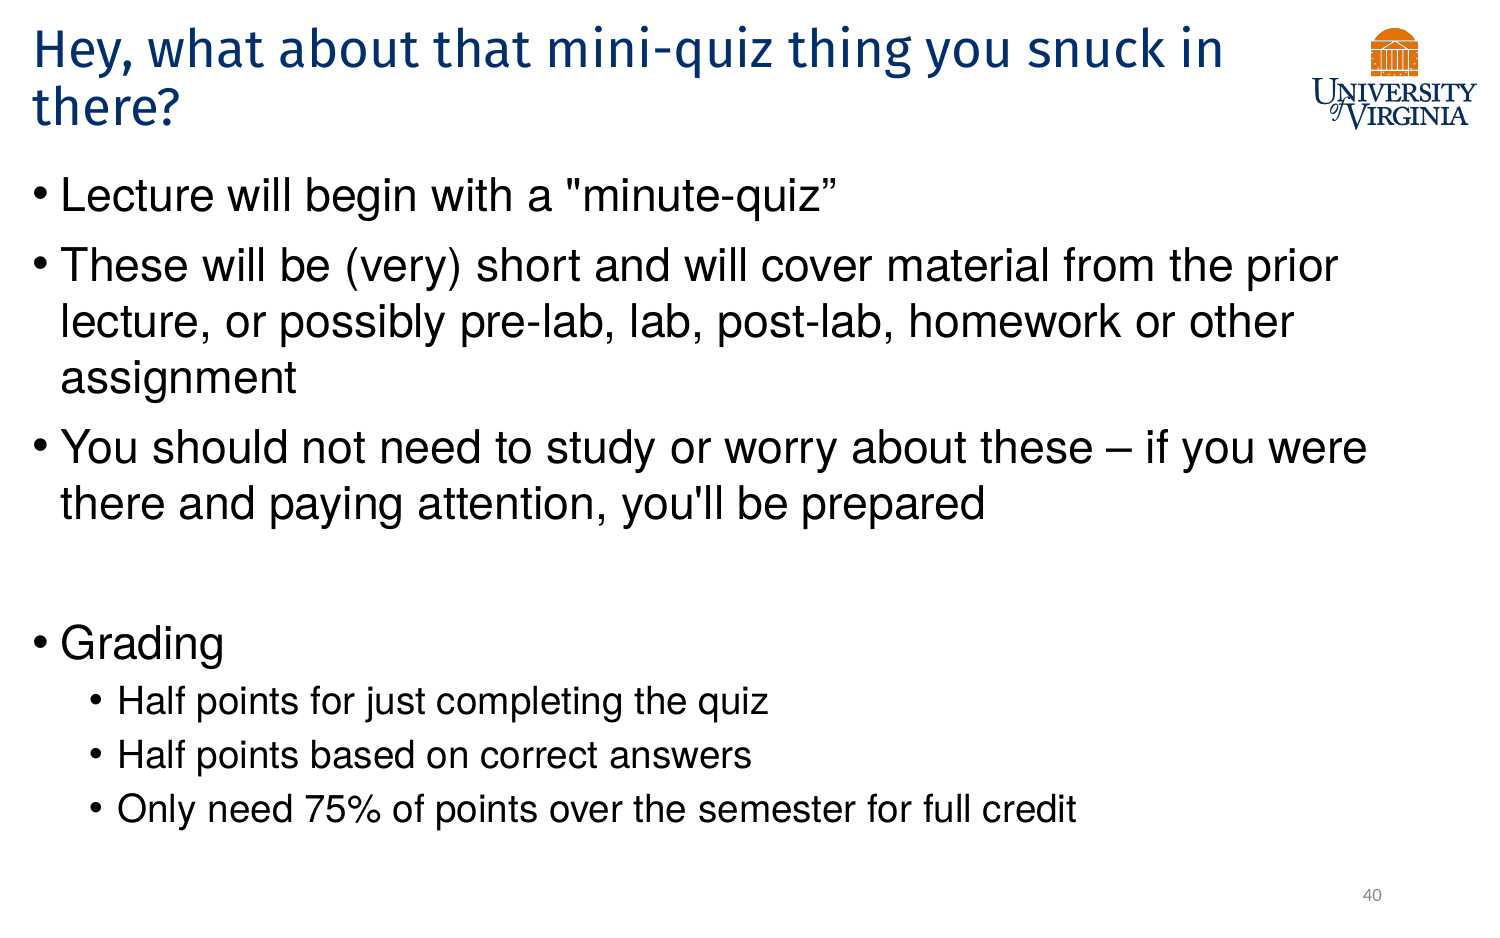

# Hey, what about that mini-quiz thing you snuck in there?
Lecture will begin with a "minute-quiz”
These will be (very) short and will cover material from the prior lecture, or possibly pre-lab, lab, post-lab, homework or other assignment
You should not need to study or worry about these – if you were there and paying attention, you'll be prepared

Grading
Half points for just completing the quiz
Half points based on correct answers
Only need 75% of points over the semester for full credit
40